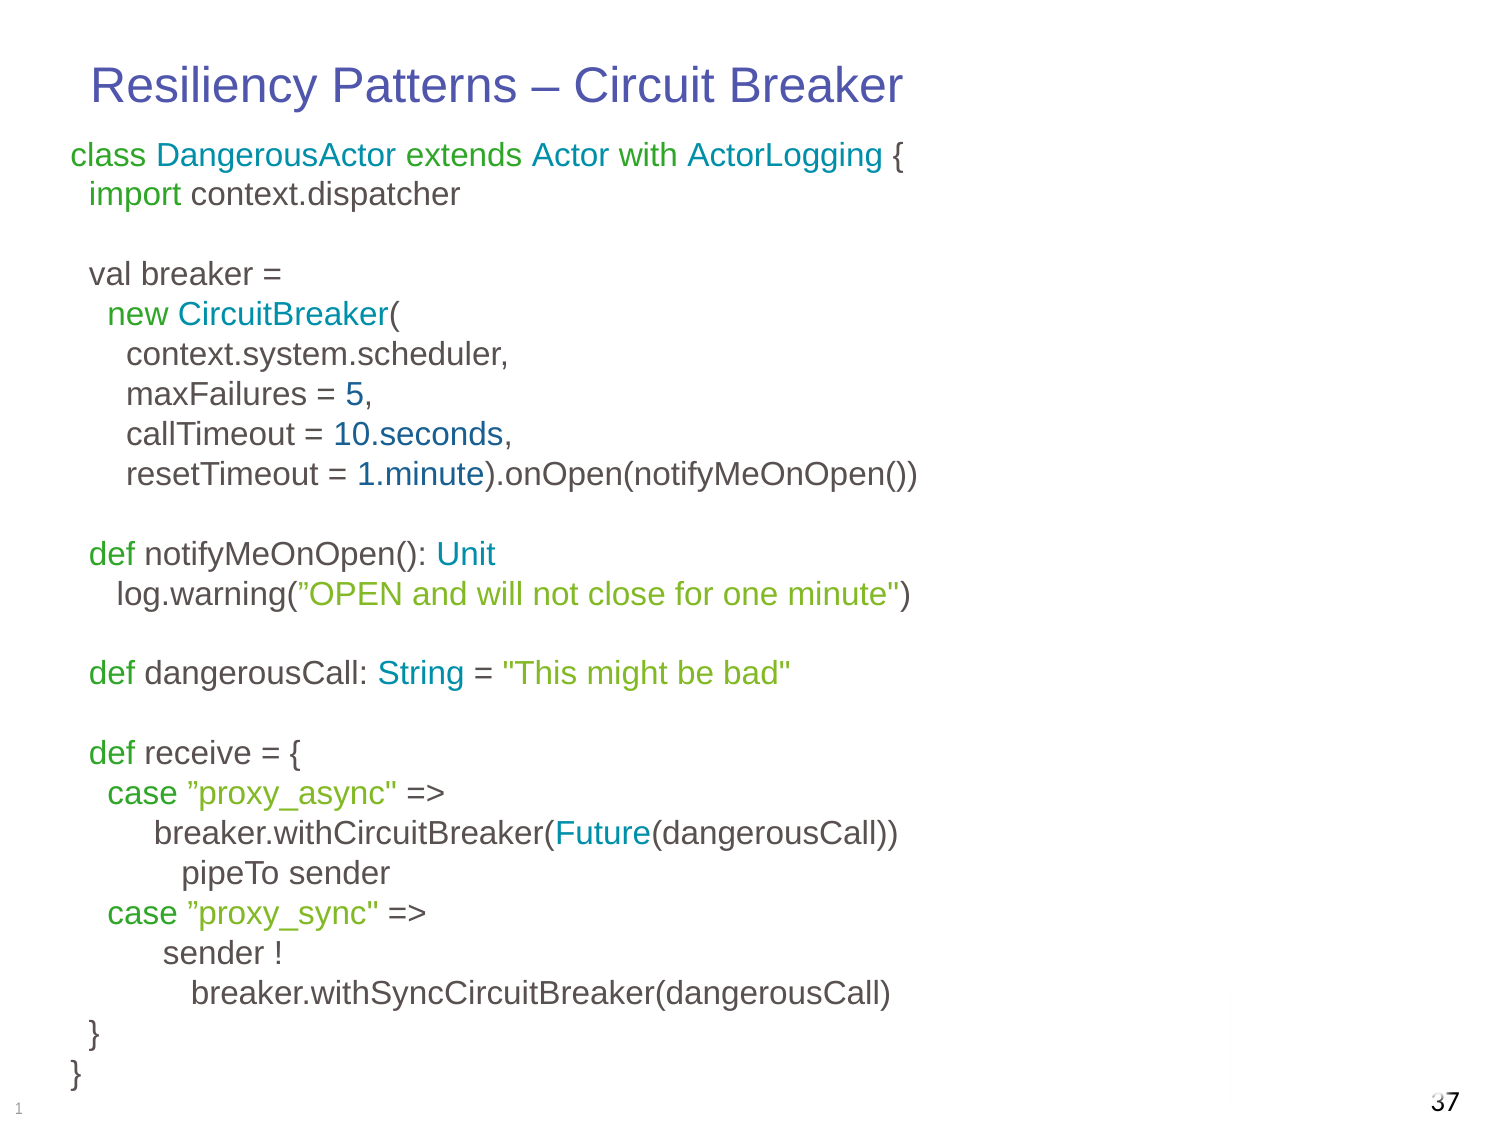

# Resiliency Patterns – Circuit Breaker
class DangerousActor extends Actor with ActorLogging {
  import context.dispatcher

  val breaker =
    new CircuitBreaker(
      context.system.scheduler,
      maxFailures = 5,
      callTimeout = 10.seconds,
      resetTimeout = 1.minute).onOpen(notifyMeOnOpen())

  def notifyMeOnOpen(): Unit
     log.warning(”OPEN and will not close for one minute")

  def dangerousCall: String = "This might be bad"

  def receive = {
    case ”proxy_async" =>
         breaker.withCircuitBreaker(Future(dangerousCall))
            pipeTo sender
    case ”proxy_sync" =>
          sender !
             breaker.withSyncCircuitBreaker(dangerousCall)
  }
}

37
1